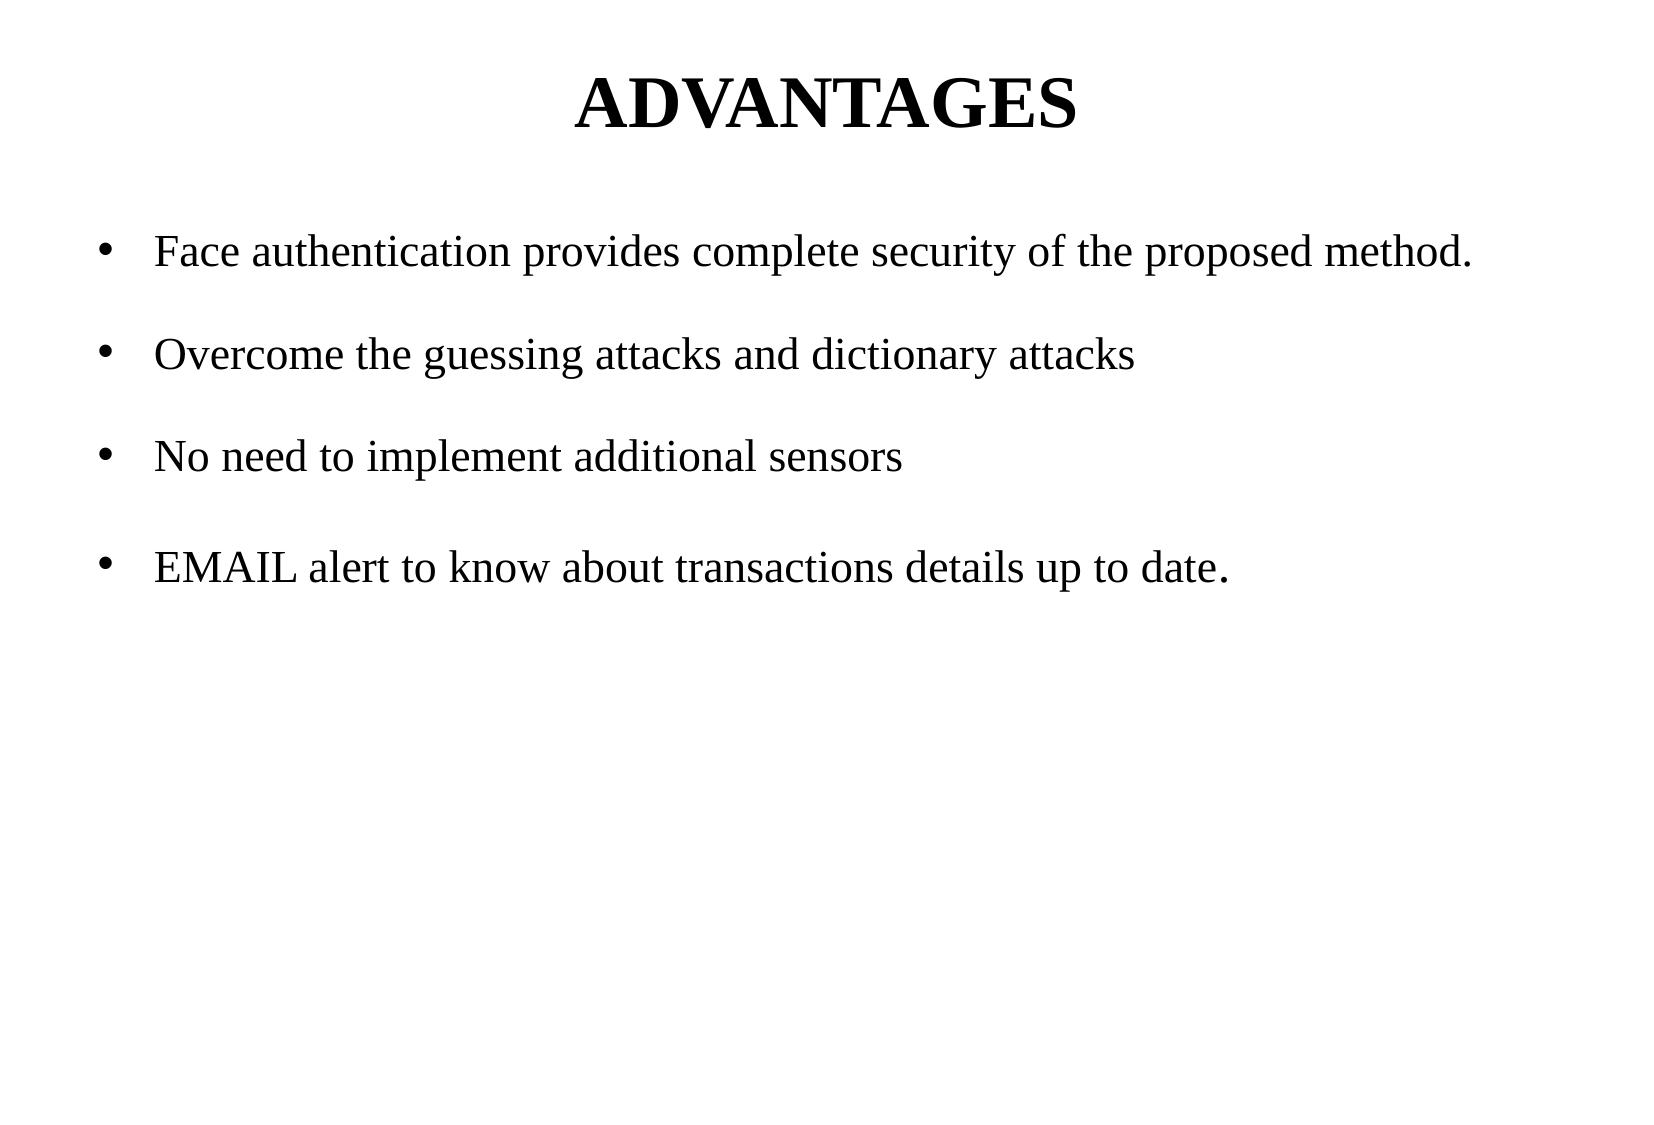

# ADVANTAGES
Face authentication provides complete security of the proposed method.
Overcome the guessing attacks and dictionary attacks
No need to implement additional sensors
EMAIL alert to know about transactions details up to date.